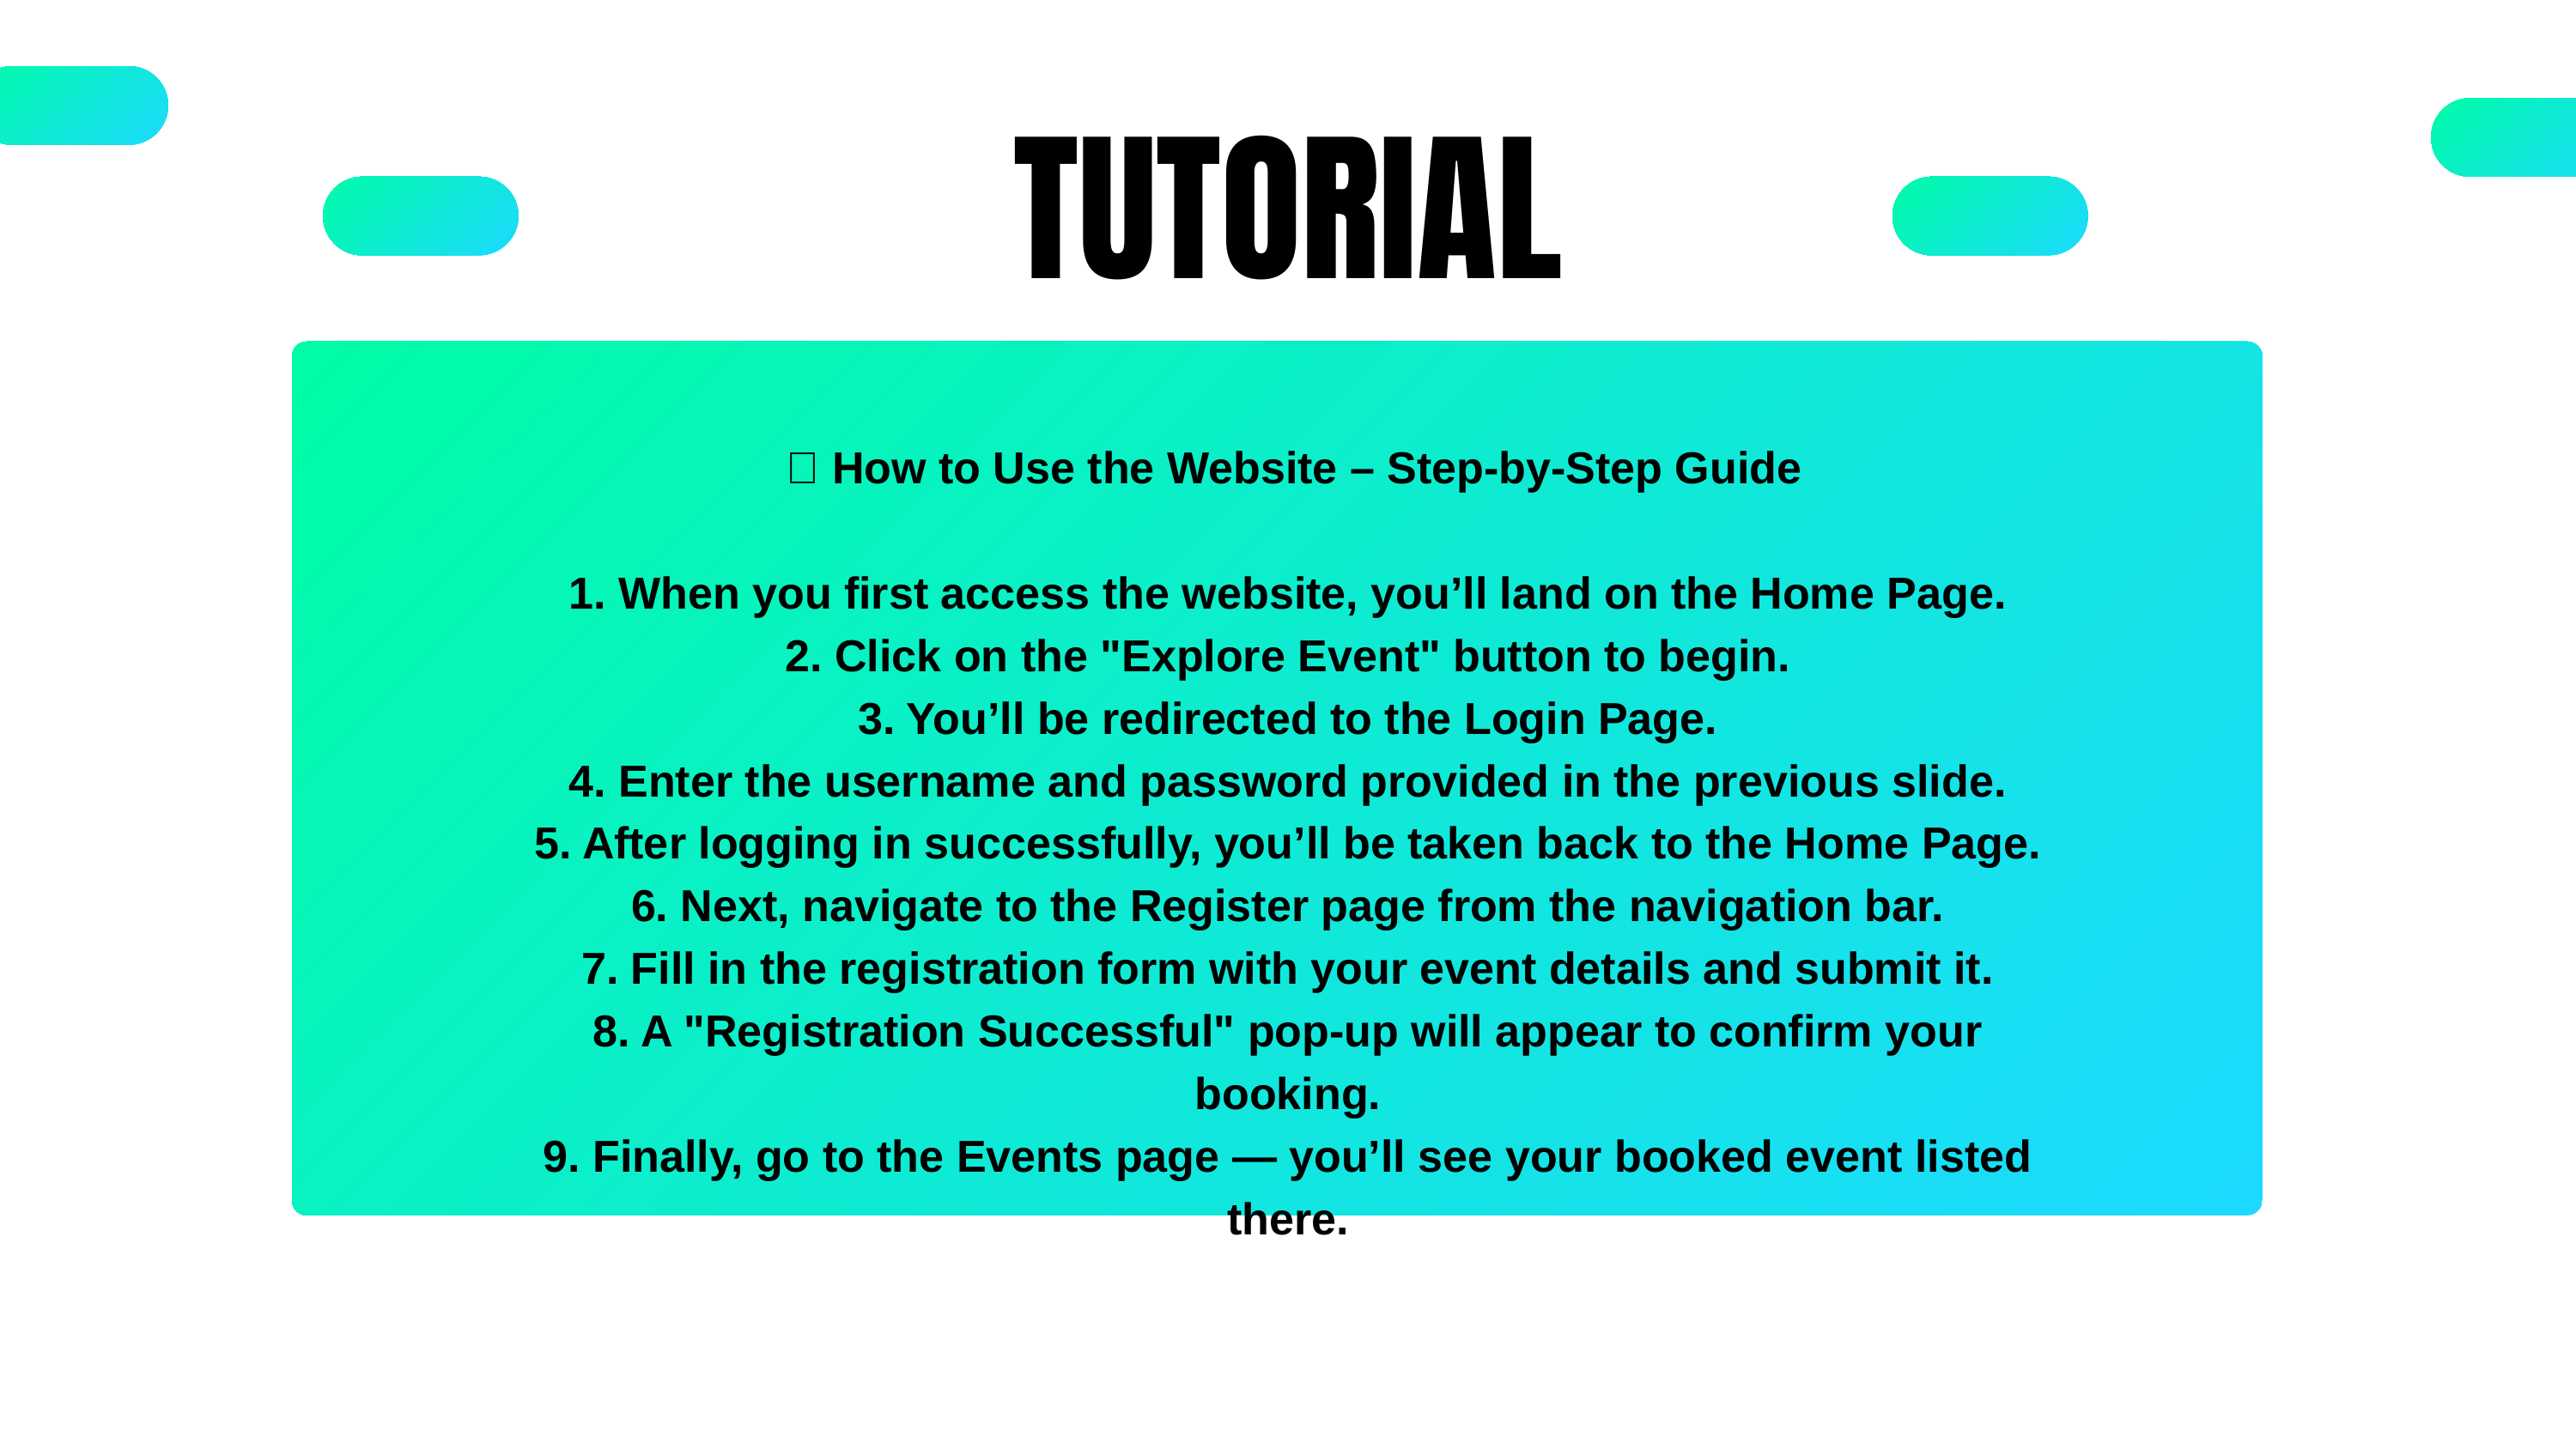

TUTORIAL

 🧭 How to Use the Website – Step-by-Step Guide

1. When you first access the website, you’ll land on the Home Page.
2. Click on the "Explore Event" button to begin.
3. You’ll be redirected to the Login Page.
4. Enter the username and password provided in the previous slide.
5. After logging in successfully, you’ll be taken back to the Home Page.
6. Next, navigate to the Register page from the navigation bar.
7. Fill in the registration form with your event details and submit it.
8. A "Registration Successful" pop-up will appear to confirm your booking.
9. Finally, go to the Events page — you’ll see your booked event listed there.